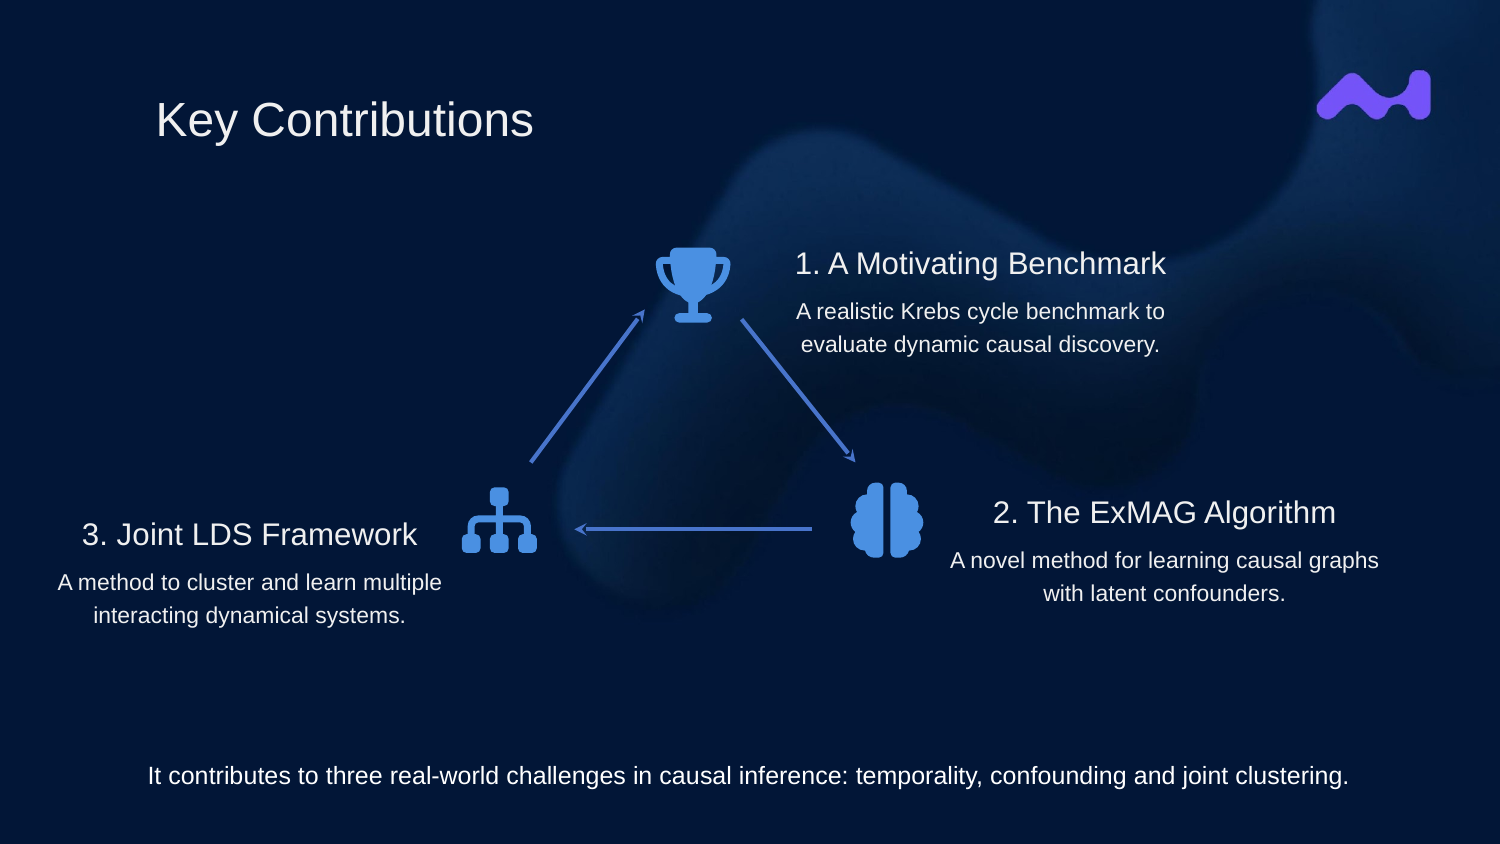

Key Contributions
1. A Motivating Benchmark

A realistic Krebs cycle benchmark to evaluate dynamic causal discovery.

2. The ExMAG Algorithm
3. Joint LDS Framework
A novel method for learning causal graphs with latent confounders.
A method to cluster and learn multiple interacting dynamical systems.
It contributes to three real-world challenges in causal inference: temporality, confounding and joint clustering.